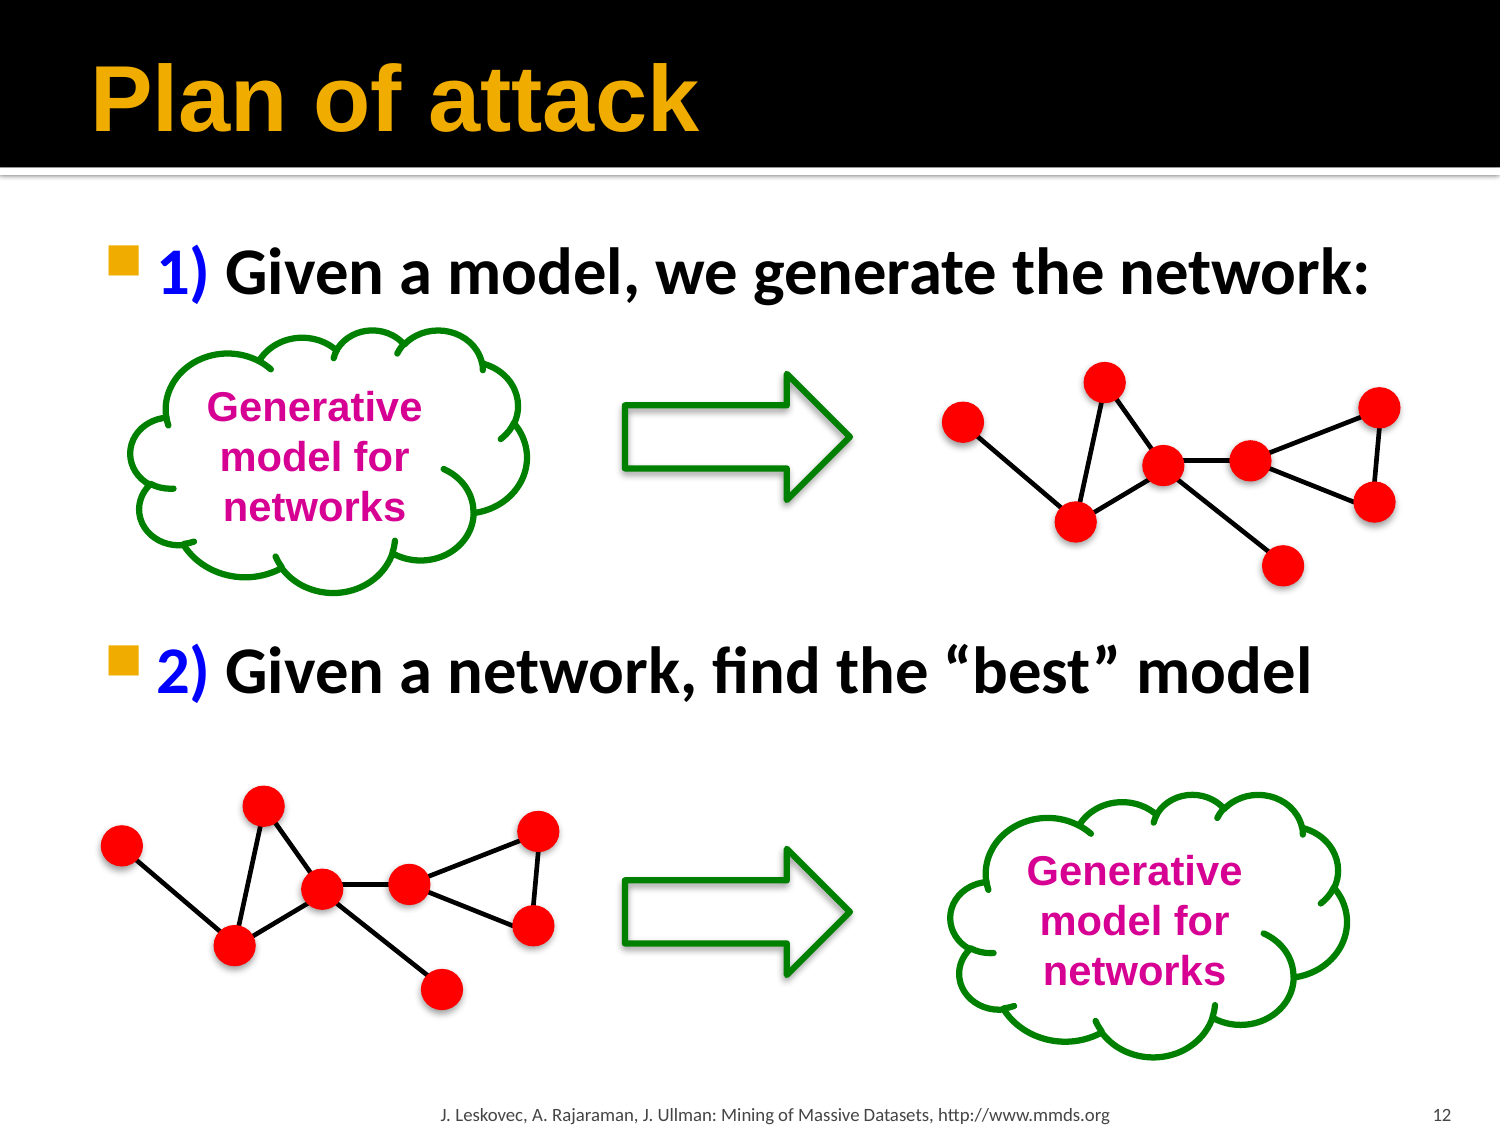

# Plan of attack
1) Given a model, we generate the network:

2) Given a network, find the “best” model
Generative model for networks
B
F
A
E
D
G
C
H

B
F
A
E
D
G
C
H
Generative model for networks

J. Leskovec, A. Rajaraman, J. Ullman: Mining of Massive Datasets, http://www.mmds.org
12